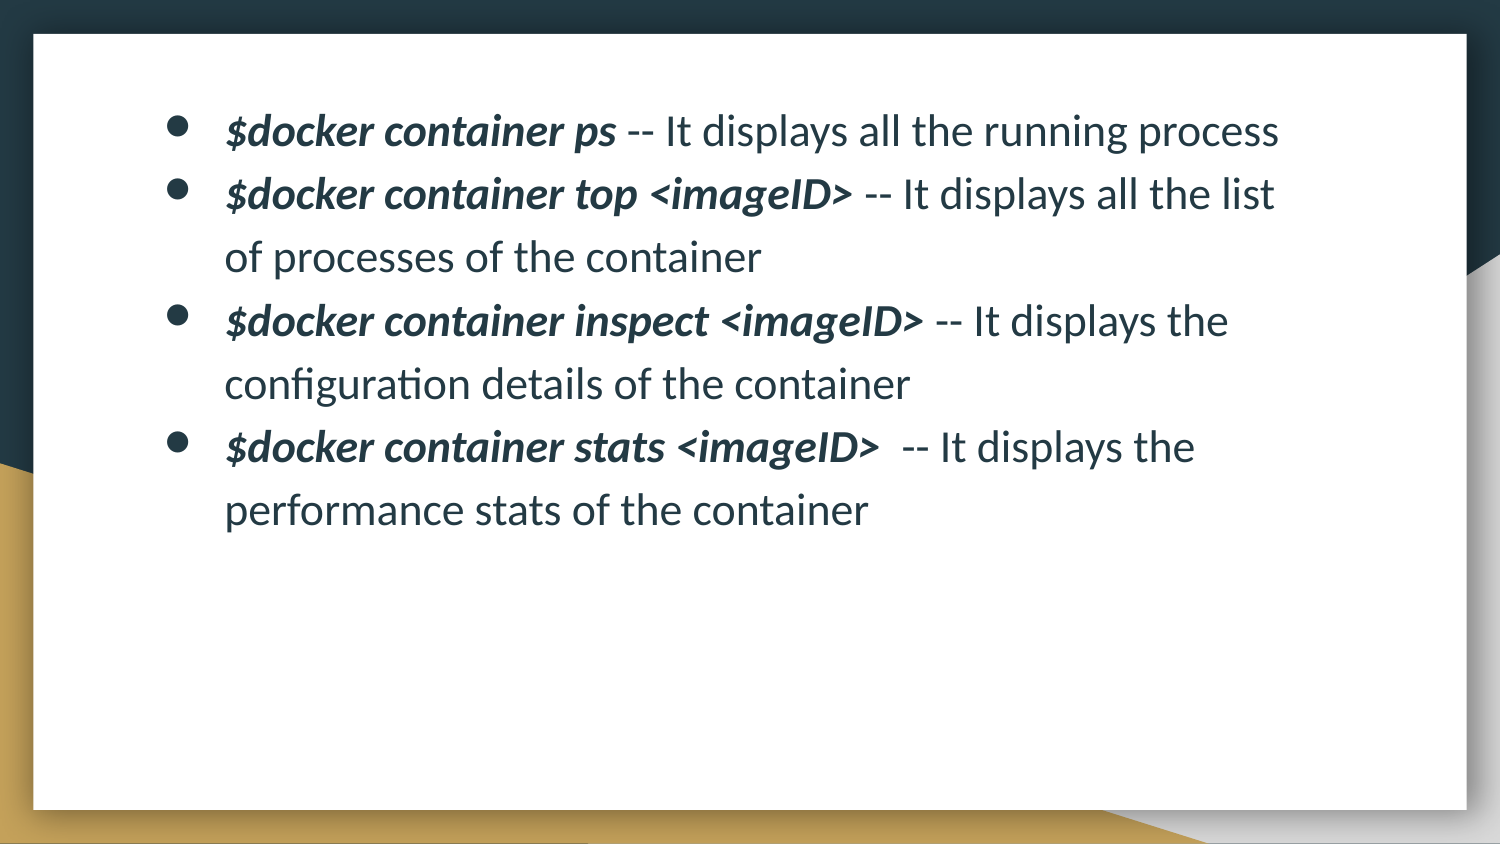

$docker container ps -- It displays all the running process
$docker container top <imageID> -- It displays all the list of processes of the container
$docker container inspect <imageID> -- It displays the configuration details of the container
$docker container stats <imageID>  -- It displays the performance stats of the container